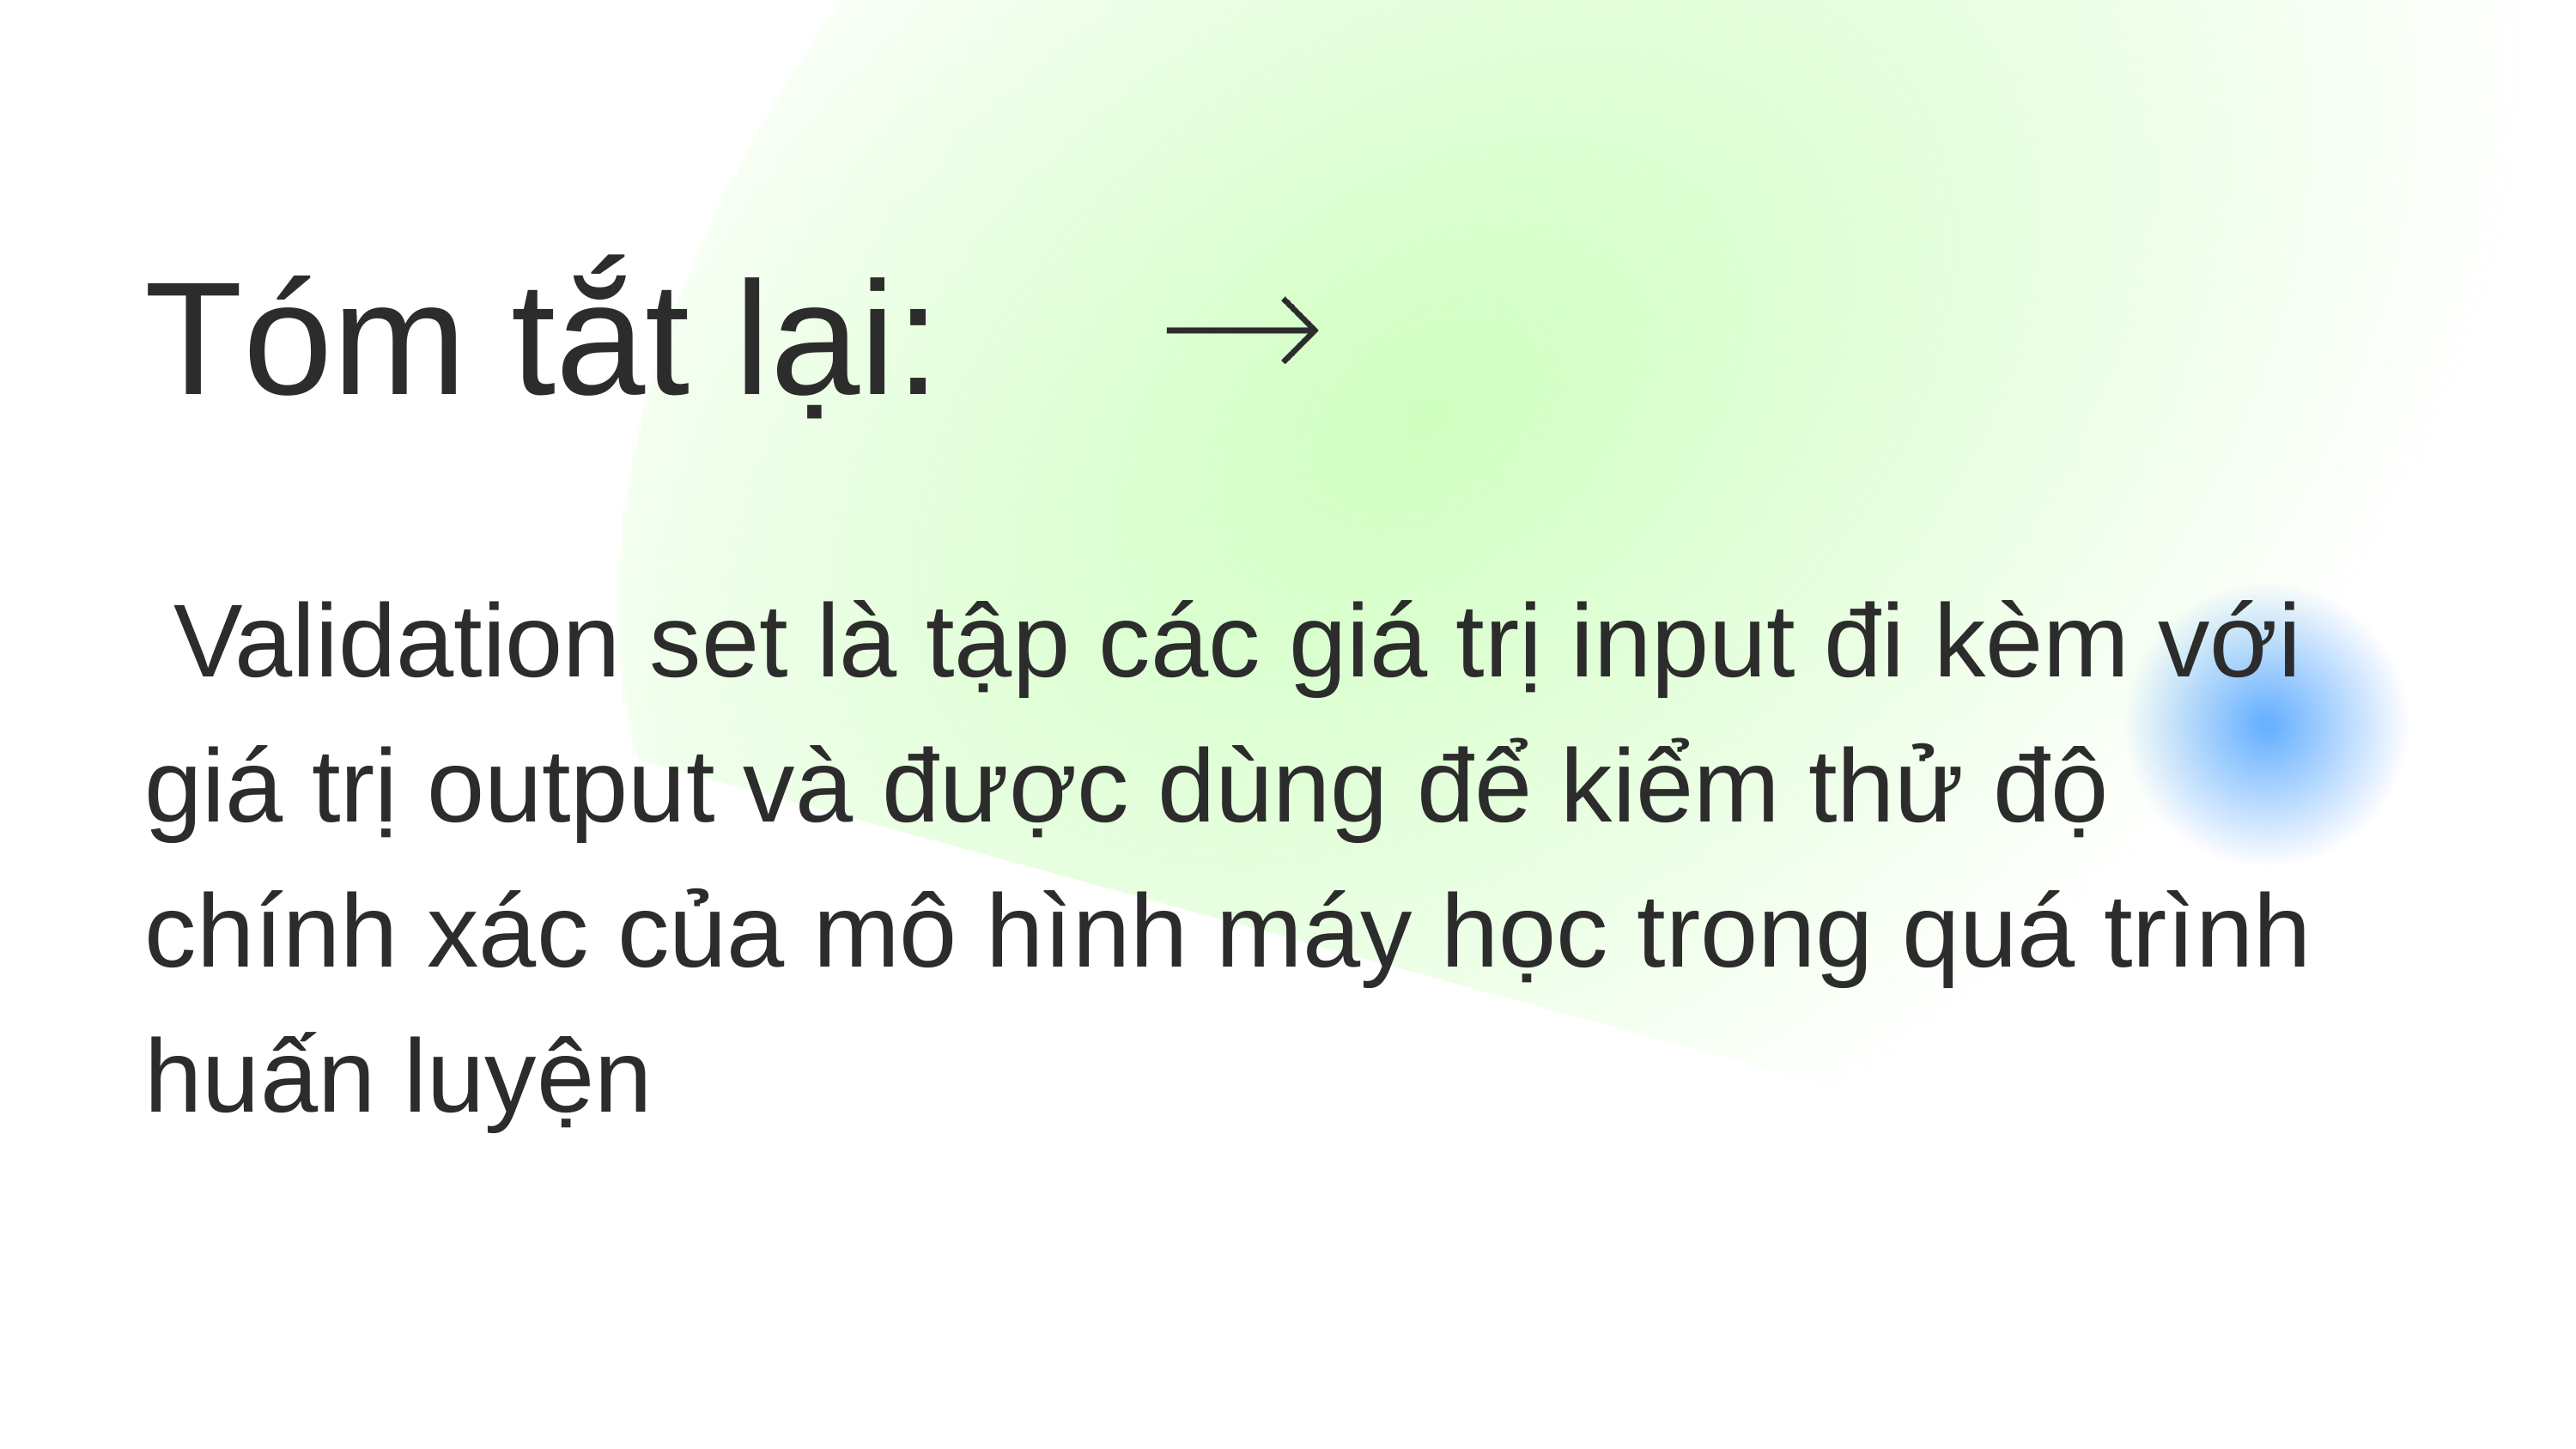

Tóm tắt lại:

 Validation set là tập các giá trị input đi kèm với giá trị output và được dùng để kiểm thử độ chính xác của mô hình máy học trong quá trình huấn luyện